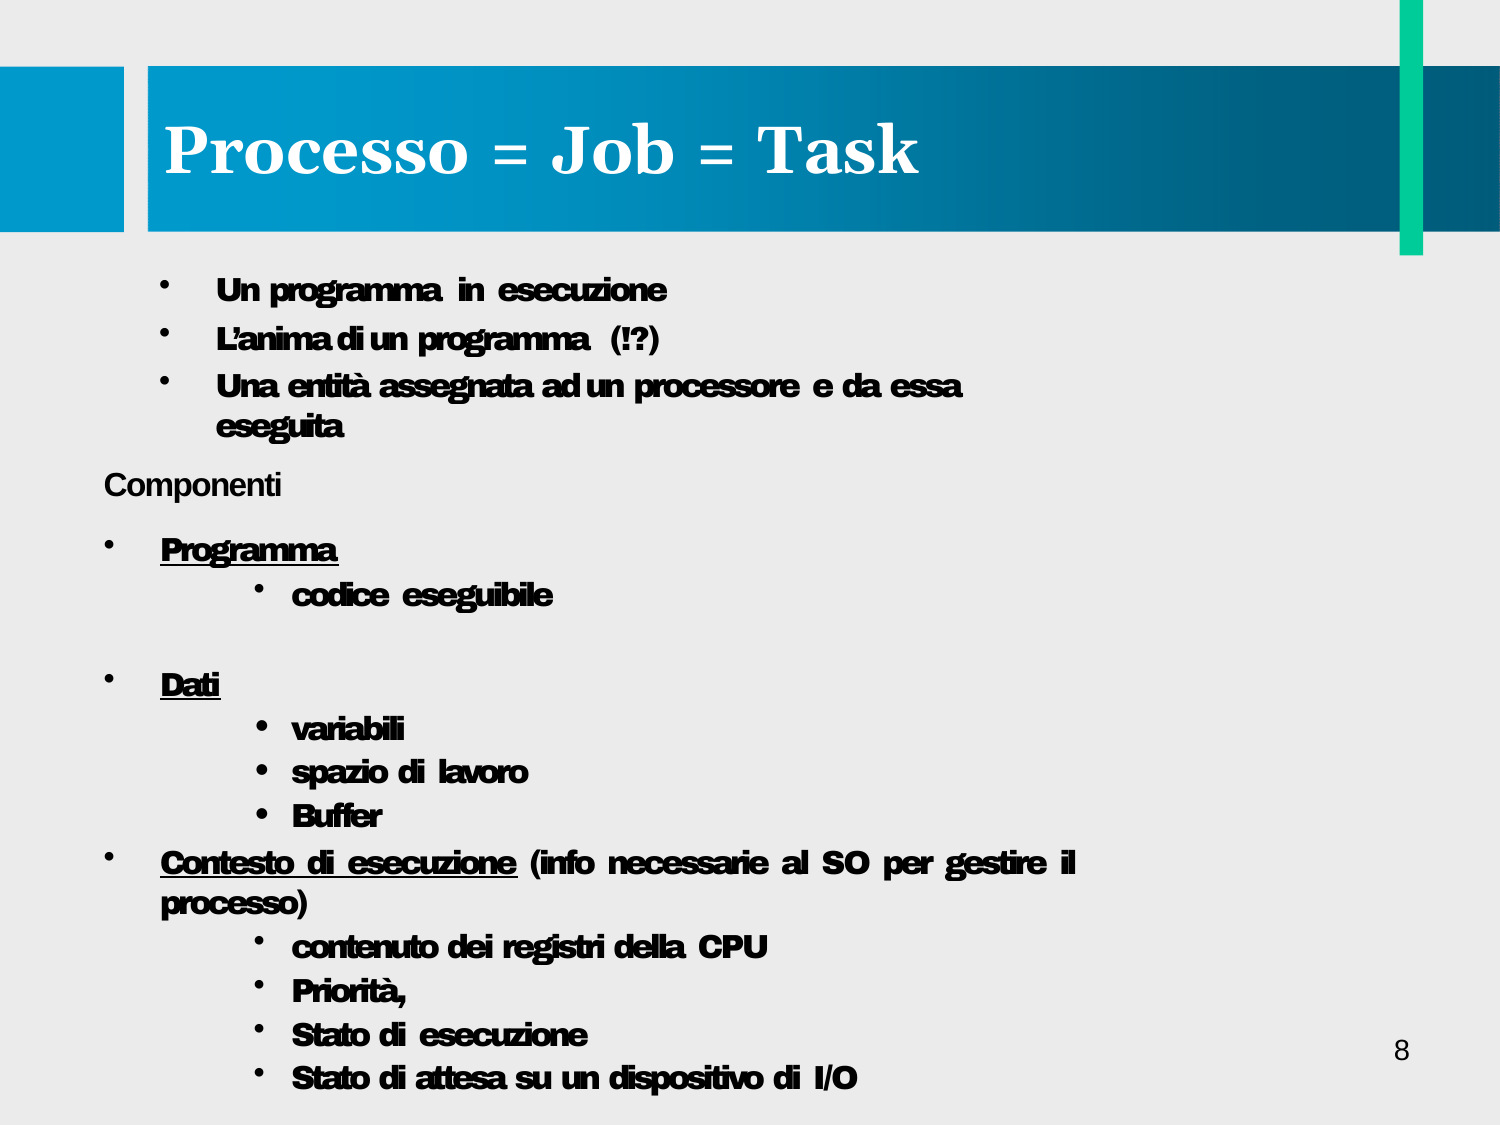

# Processo = Job = Task

Un programma  in esecuzione
L’anima di un programma  (!?)
Una entità assegnata ad un processore e da essa eseguita
Componenti
Programma
codice eseguibile

Dati
variabili
spazio di lavoro
Buffer
Contesto di esecuzione (info necessarie al SO per gestire il processo)
contenuto dei registri della CPU
Priorità,
Stato di esecuzione
Stato di attesa su un dispositivo di I/O
8